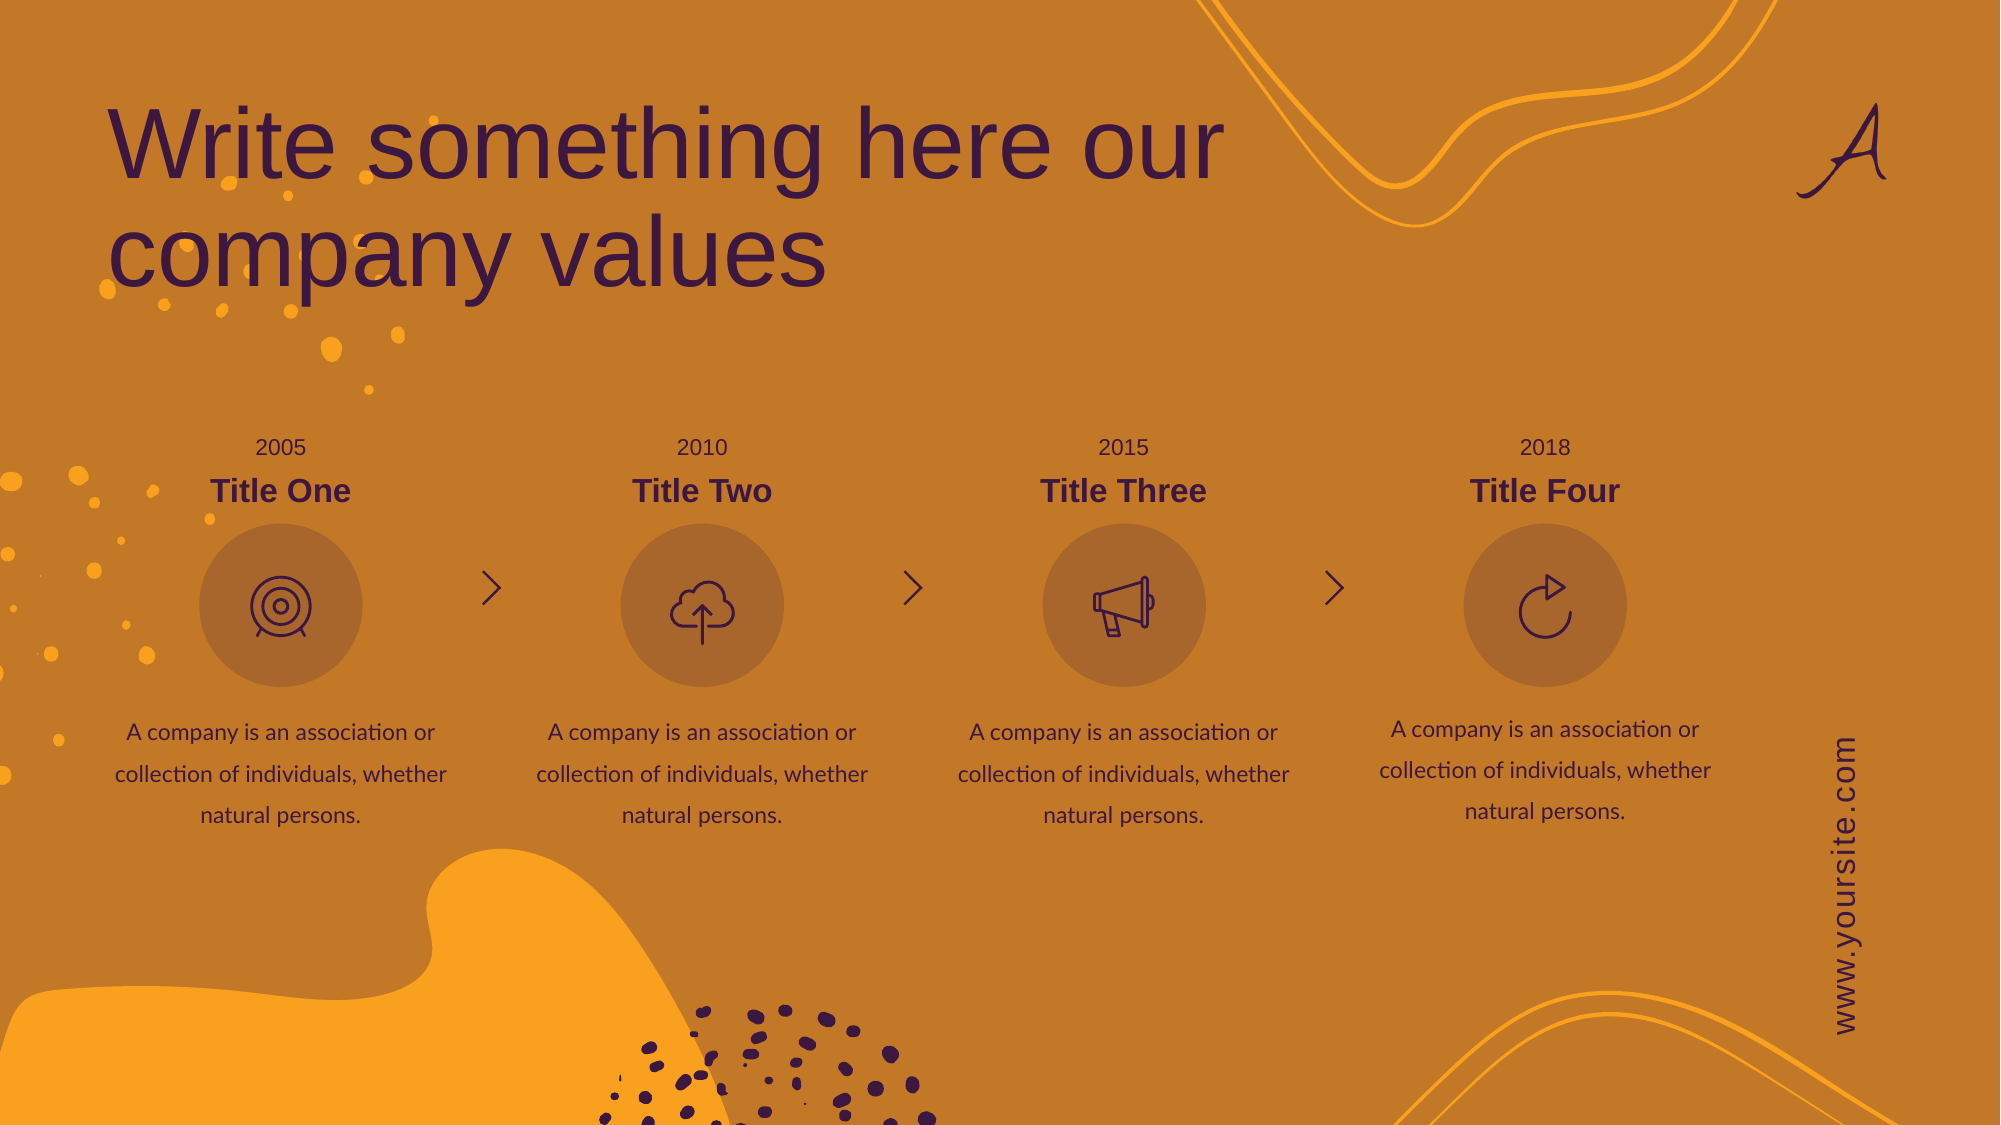

Write something here our company values
2005
Title One

A company is an association or collection of individuals, whether natural persons.
2010

A company is an association or collection of individuals, whether natural persons.
Title Two
2015
Title Three

A company is an association or collection of individuals, whether natural persons.
2018
Title Four

A company is an association or collection of individuals, whether natural persons.